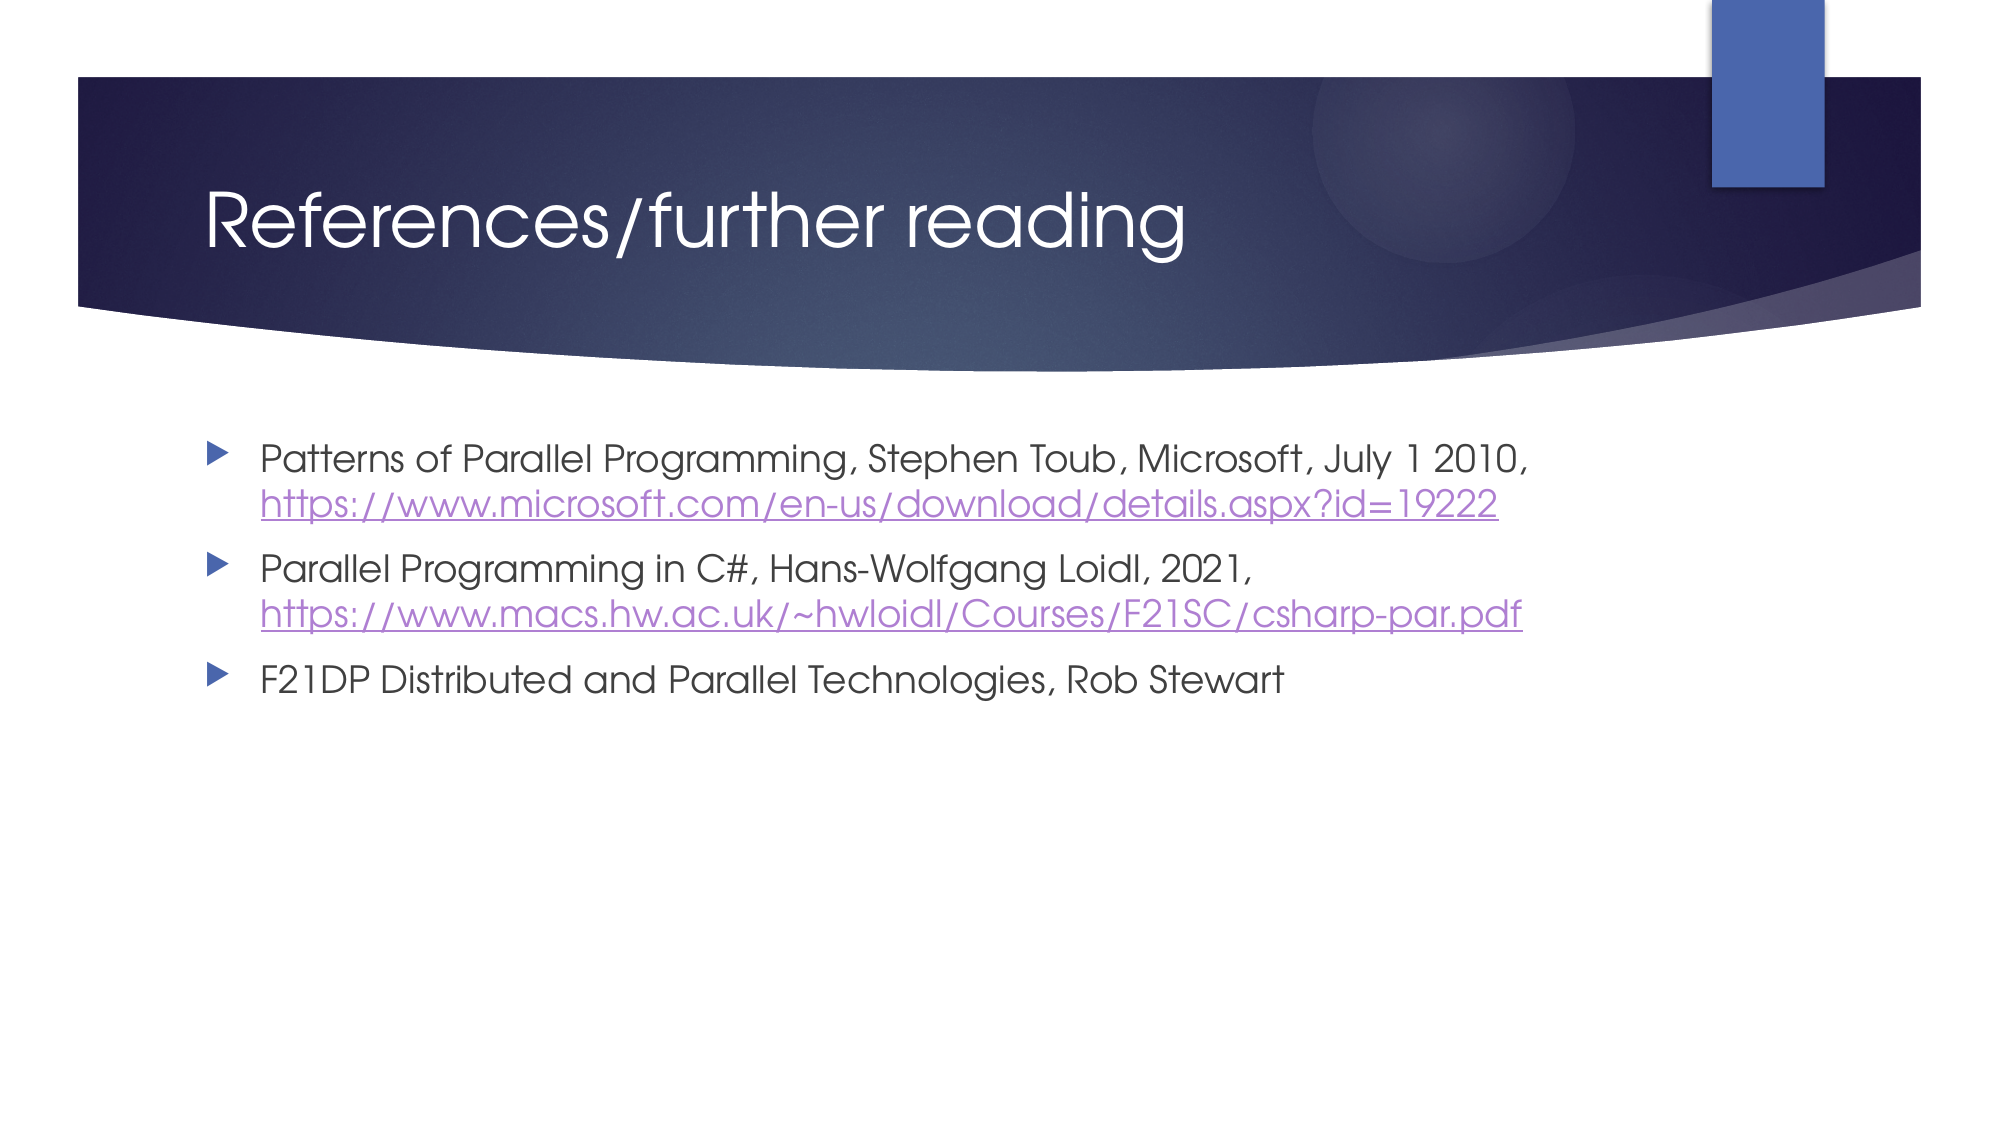

# References/further reading
Patterns of Parallel Programming, Stephen Toub, Microsoft, July 1 2010, https://www.microsoft.com/en-us/download/details.aspx?id=19222
Parallel Programming in C#, Hans-Wolfgang Loidl, 2021, https://www.macs.hw.ac.uk/~hwloidl/Courses/F21SC/csharp-par.pdf
F21DP Distributed and Parallel Technologies, Rob Stewart